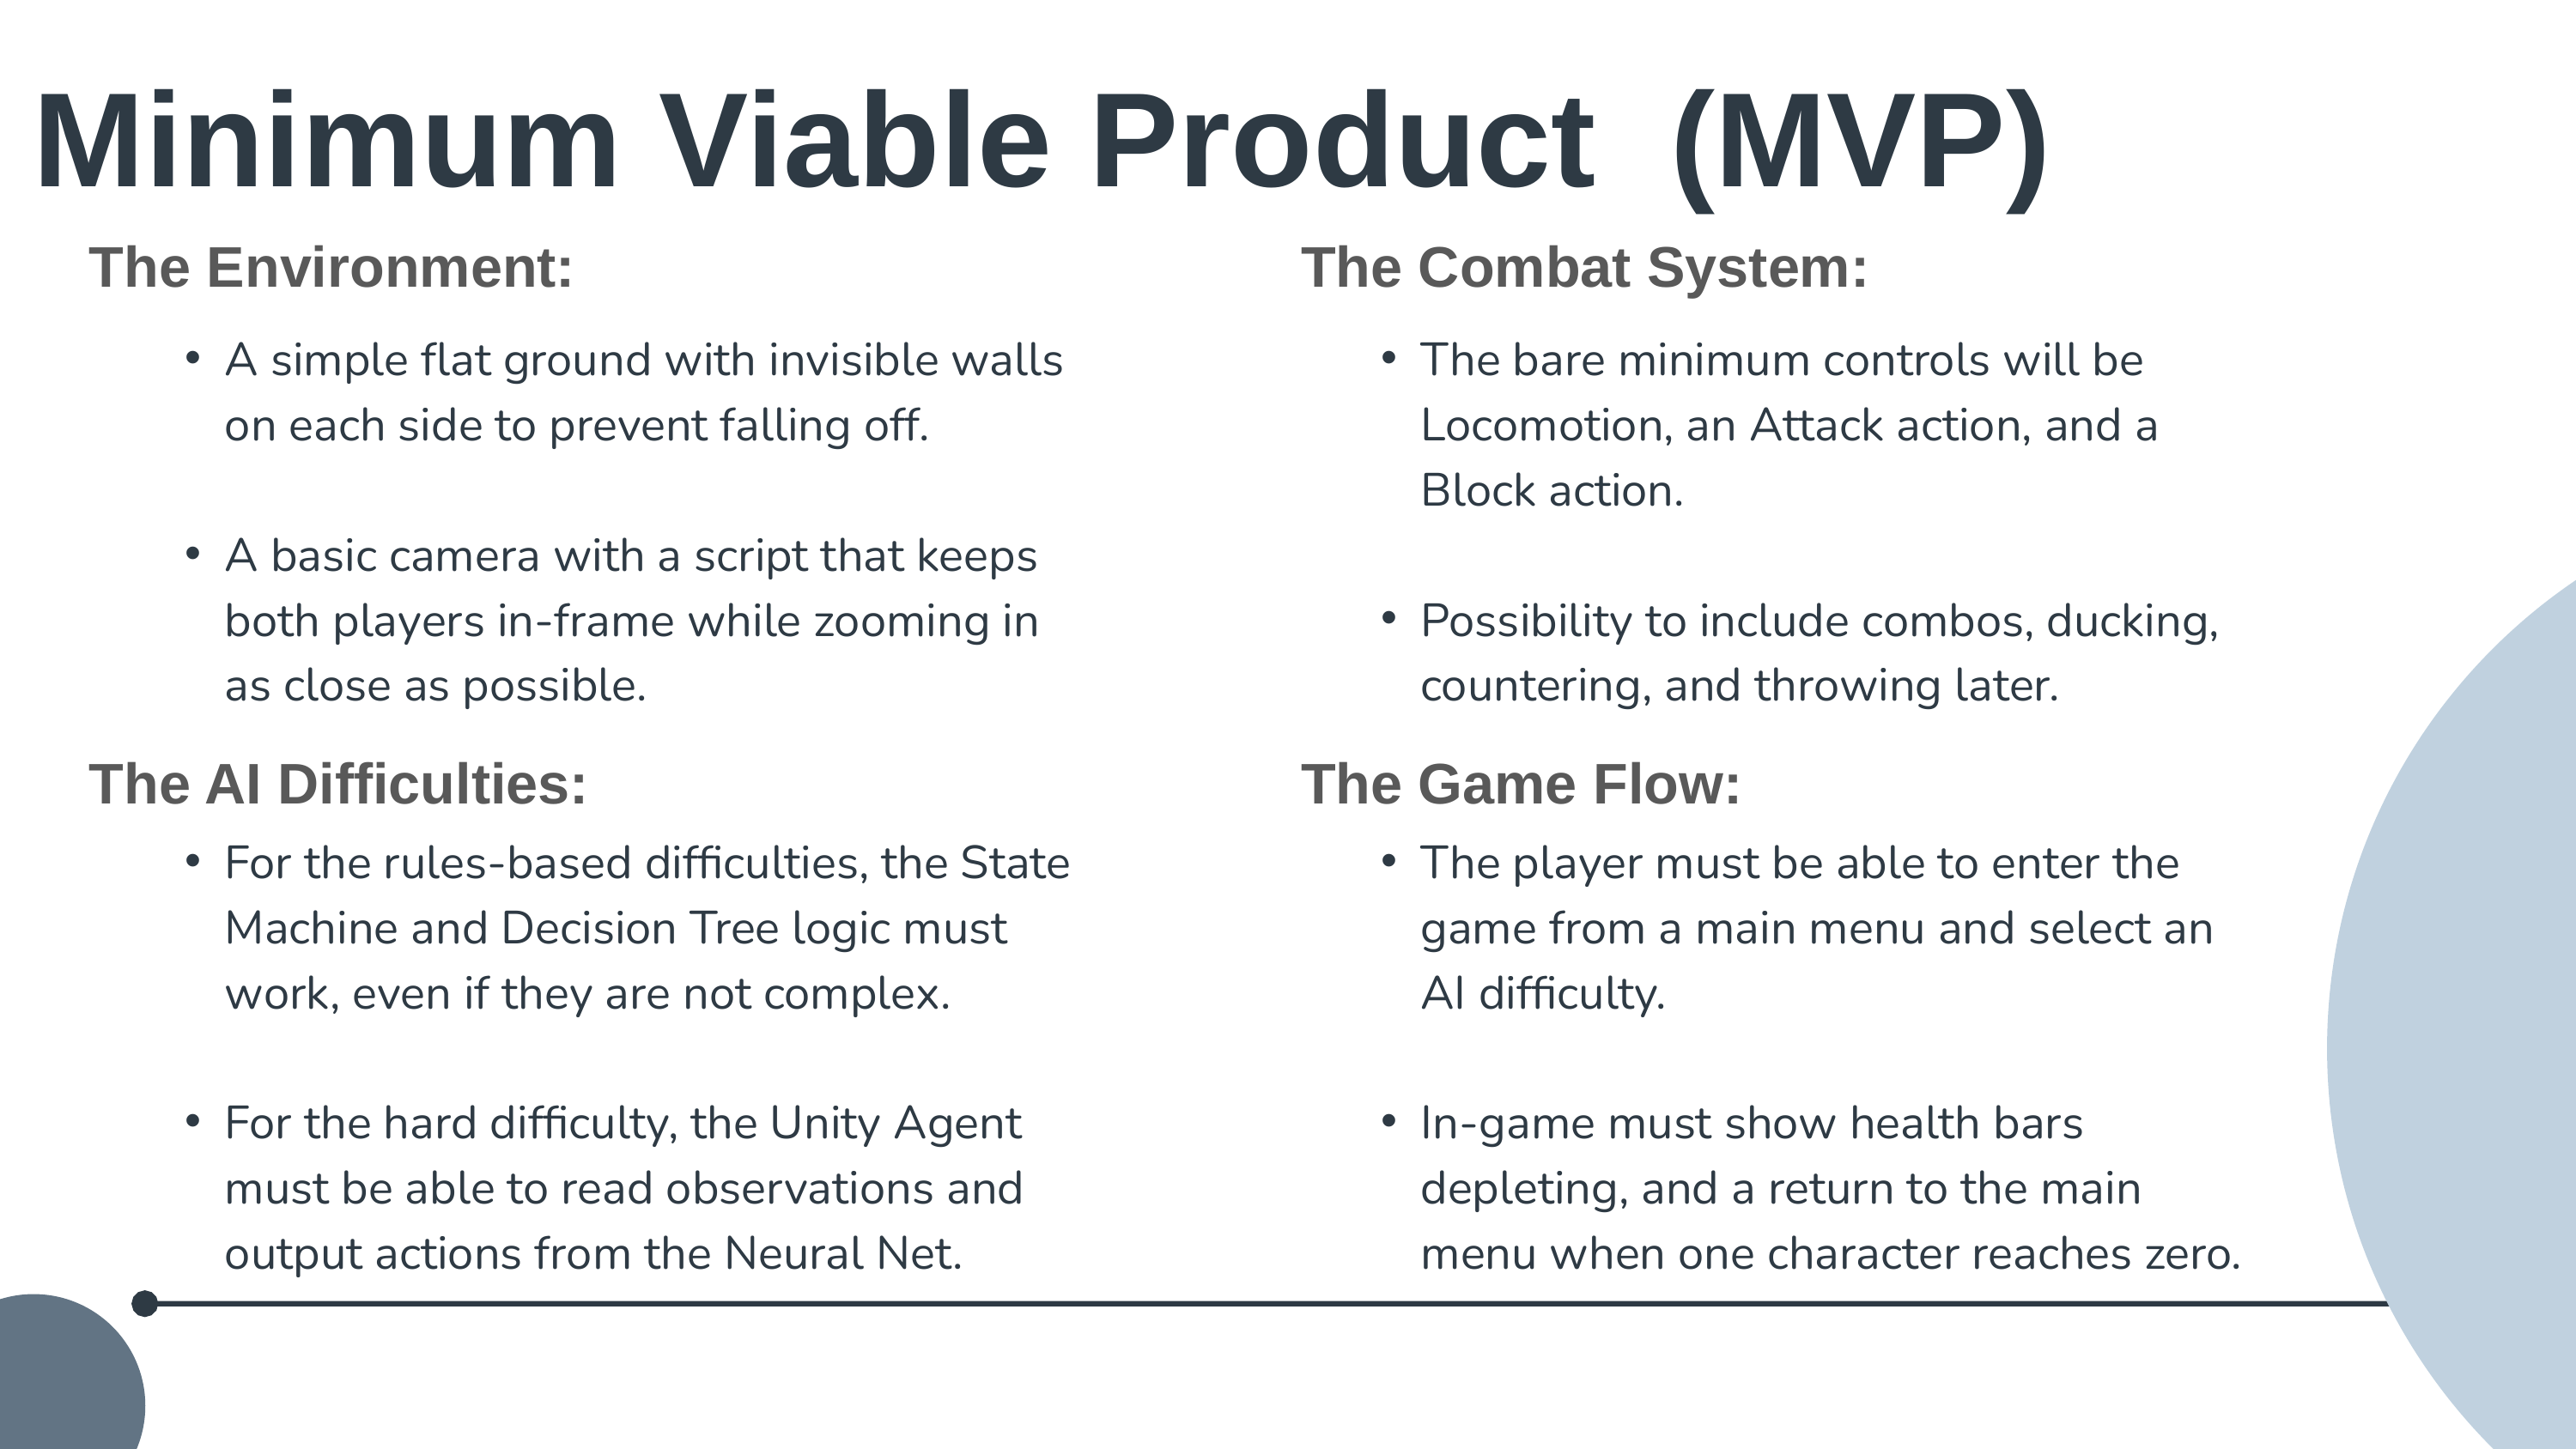

Minimum Viable Product  (MVP)
The Environment:
The Combat System:
A simple flat ground with invisible walls on each side to prevent falling off.

A basic camera with a script that keeps both players in-frame while zooming in as close as possible.
The bare minimum controls will be Locomotion, an Attack action, and a Block action.

Possibility to include combos, ducking, countering, and throwing later.

The AI Difficulties:
The Game Flow:
For the rules-based difficulties, the State Machine and Decision Tree logic must work, even if they are not complex.

For the hard difficulty, the Unity Agent must be able to read observations and output actions from the Neural Net.
The player must be able to enter the game from a main menu and select an AI difficulty.

In-game must show health bars depleting, and a return to the main menu when one character reaches zero.